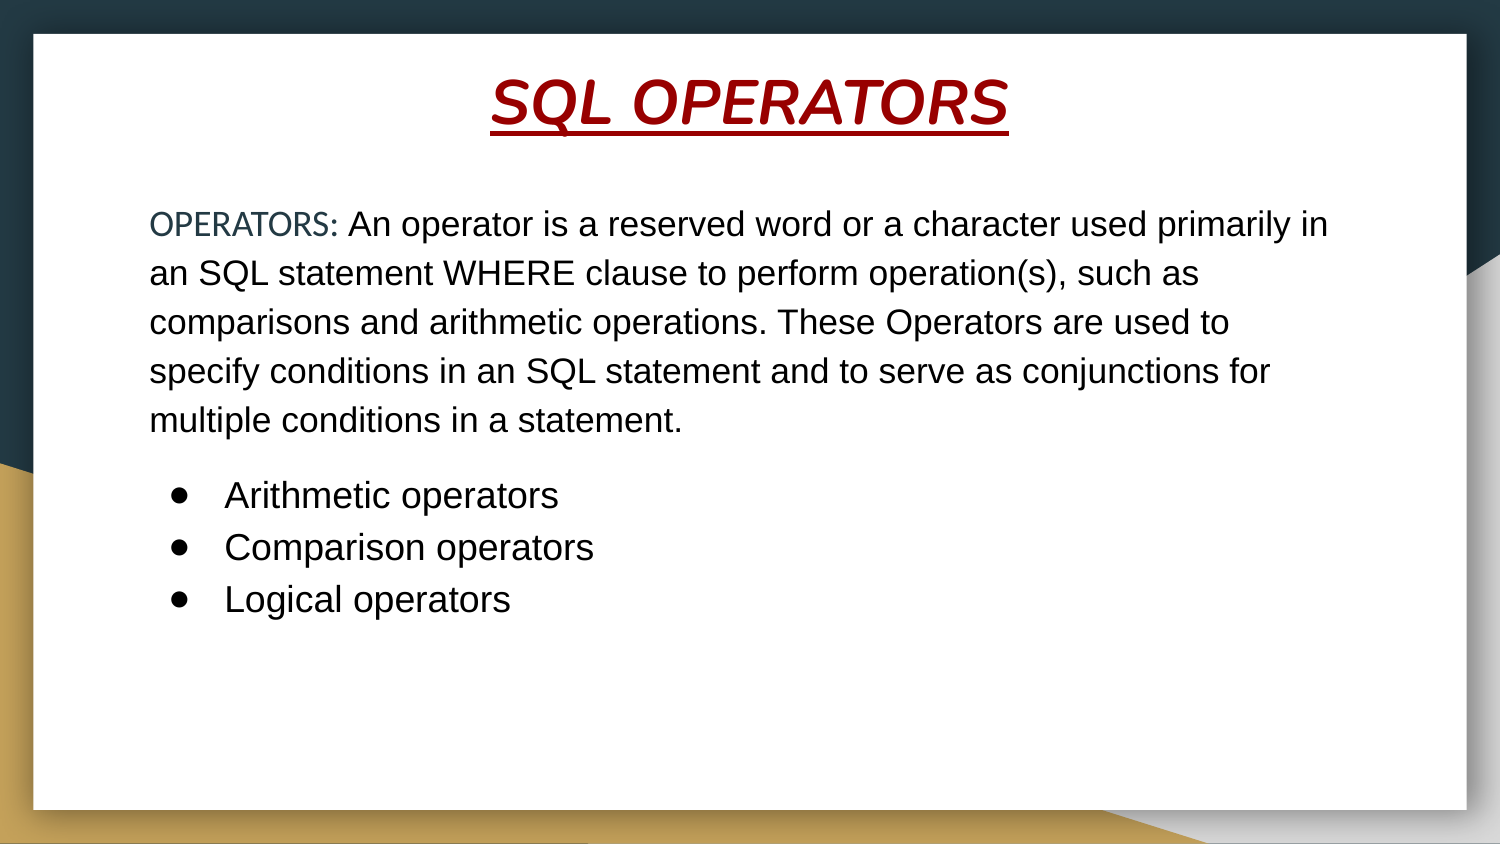

# SQL OPERATORS
OPERATORS: An operator is a reserved word or a character used primarily in an SQL statement WHERE clause to perform operation(s), such as comparisons and arithmetic operations. These Operators are used to specify conditions in an SQL statement and to serve as conjunctions for multiple conditions in a statement.
Arithmetic operators
Comparison operators
Logical operators